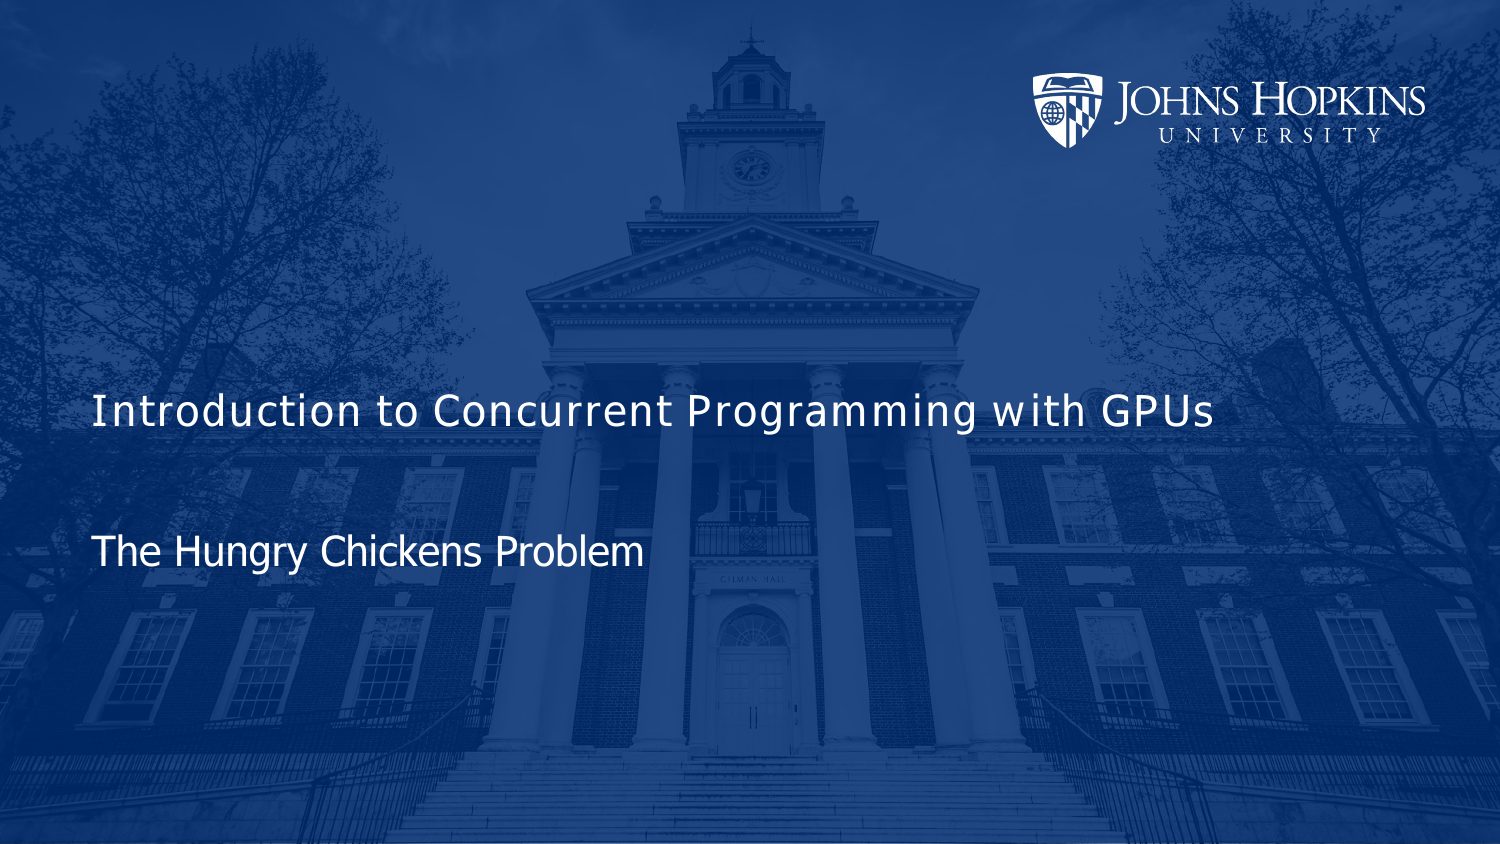

# Introduction to Concurrent Programming with GPUs
The Hungry Chickens Problem